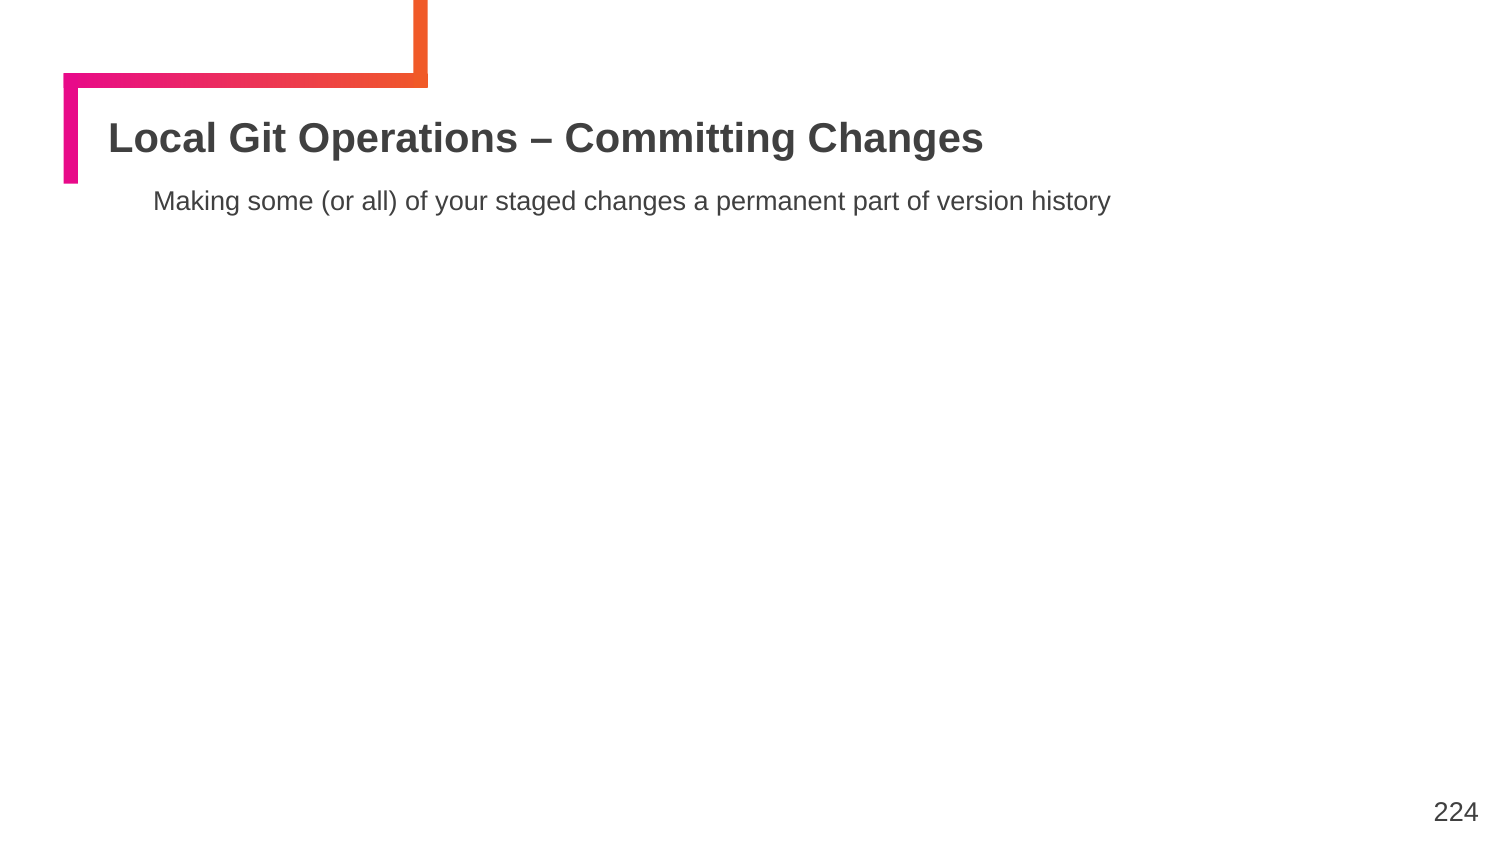

# Local Git Operations – Committing Changes
Making some (or all) of your staged changes a permanent part of version history
224